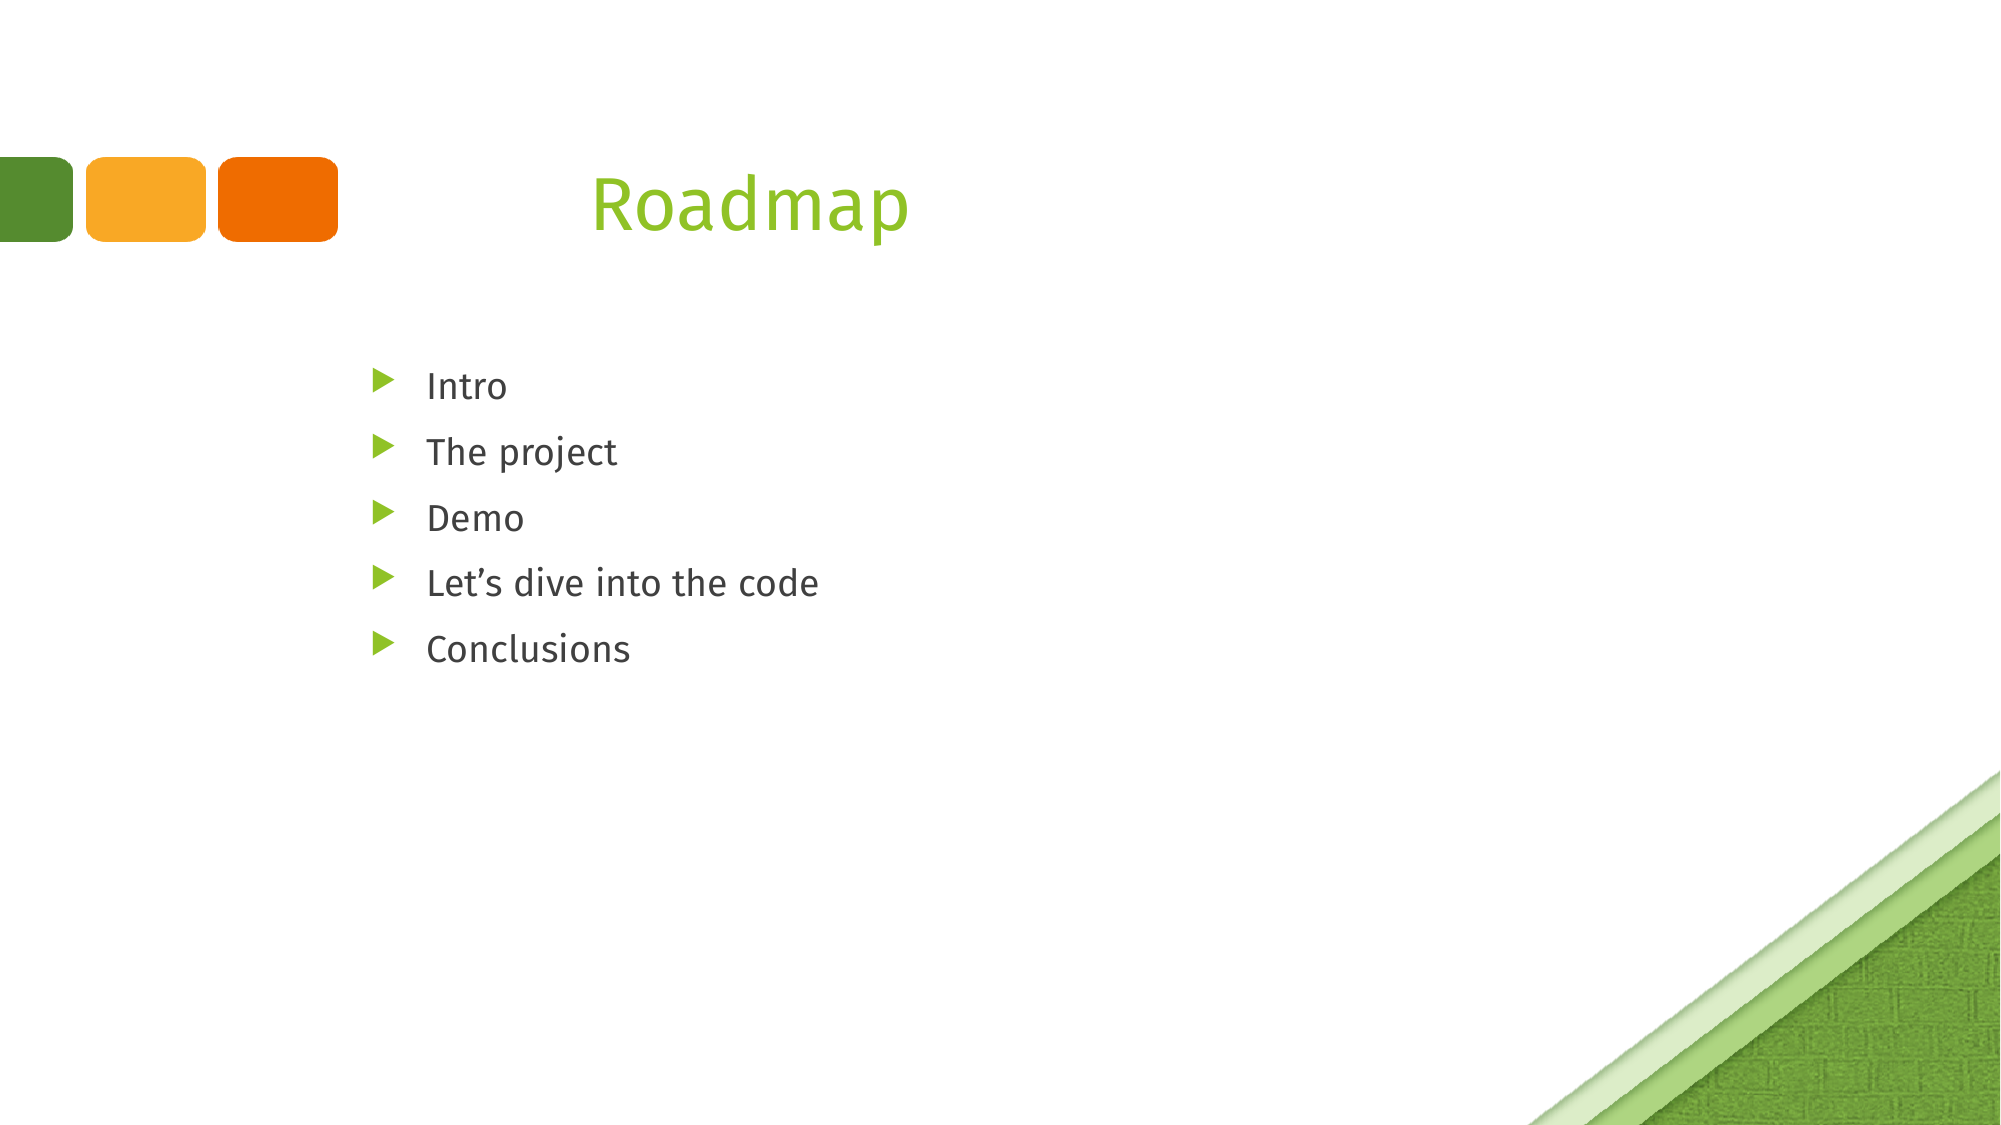

# Roadmap
Intro
The project
Demo
Let’s dive into the code
Conclusions